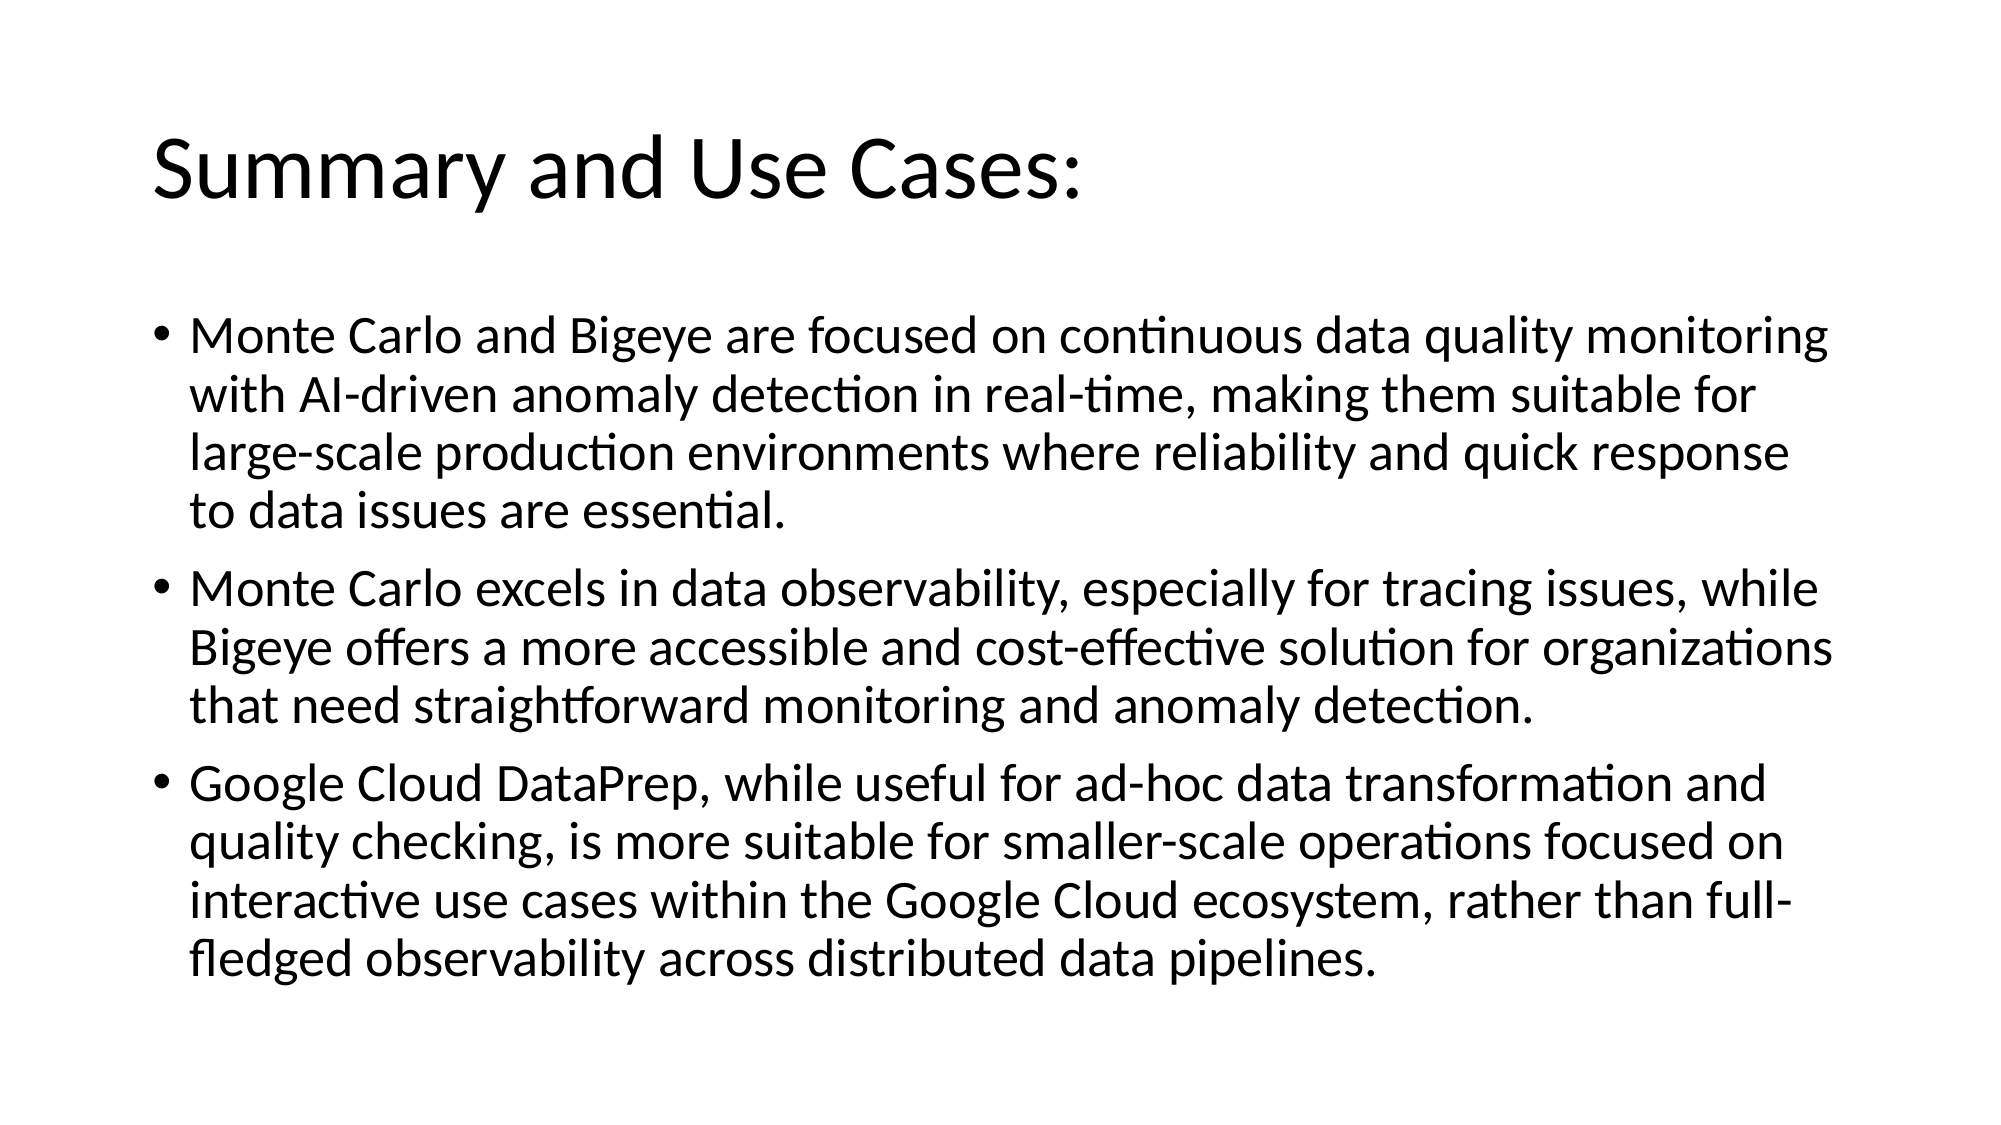

# Summary and Use Cases:
Monte Carlo and Bigeye are focused on continuous data quality monitoring with AI-driven anomaly detection in real-time, making them suitable for large-scale production environments where reliability and quick response to data issues are essential.
Monte Carlo excels in data observability, especially for tracing issues, while Bigeye offers a more accessible and cost-effective solution for organizations that need straightforward monitoring and anomaly detection.
Google Cloud DataPrep, while useful for ad-hoc data transformation and quality checking, is more suitable for smaller-scale operations focused on interactive use cases within the Google Cloud ecosystem, rather than full-fledged observability across distributed data pipelines.